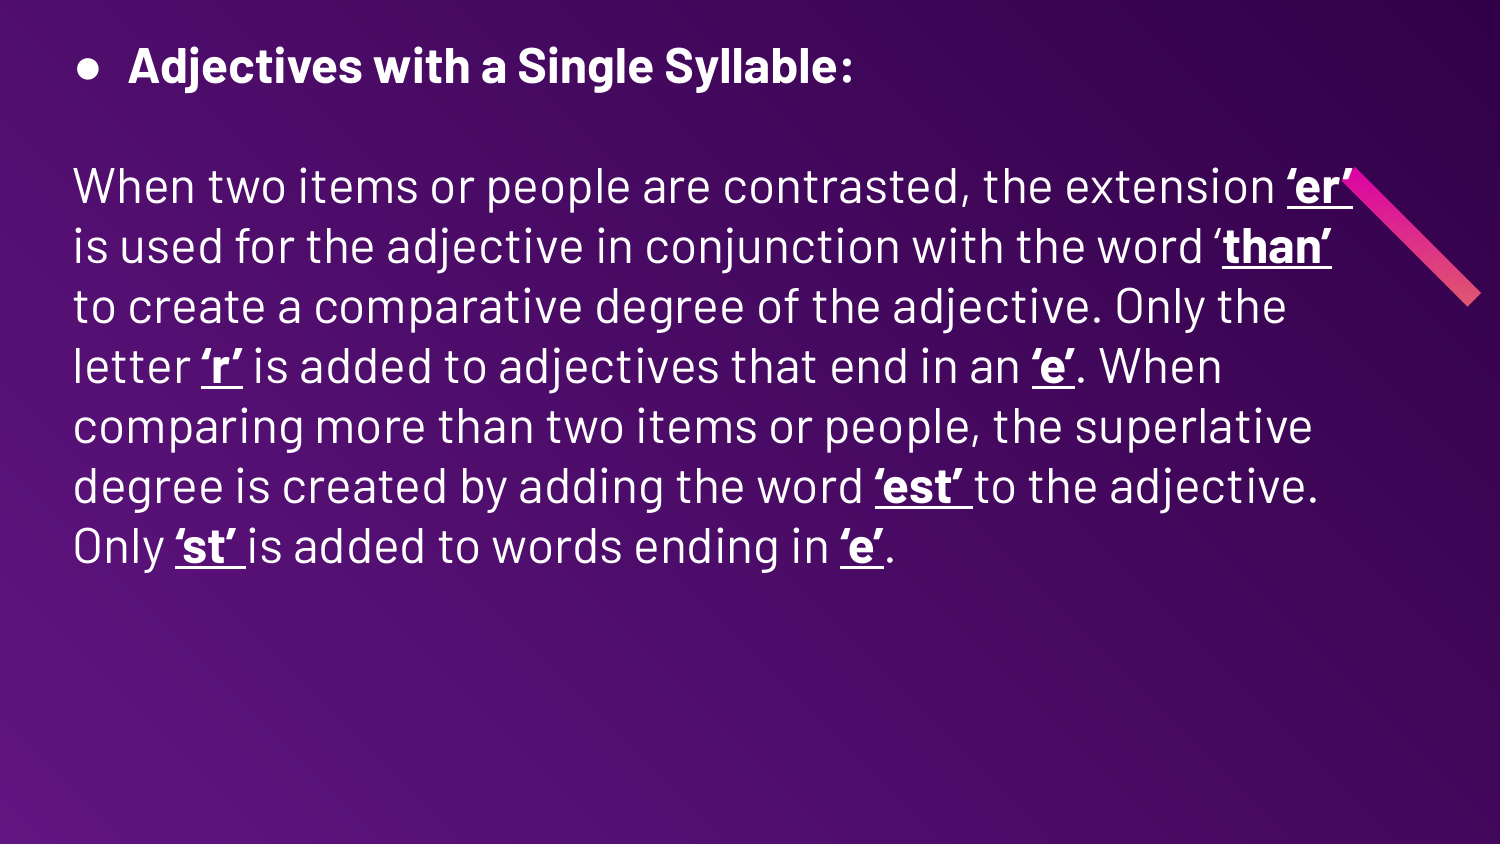

Adjectives with a Single Syllable:

When two items or people are contrasted, the extension ‘er’ is used for the adjective in conjunction with the word ‘than’ to create a comparative degree of the adjective. Only the letter ‘r’ is added to adjectives that end in an ‘e’. When comparing more than two items or people, the superlative degree is created by adding the word ‘est’ to the adjective. Only ‘st’ is added to words ending in ‘e’.